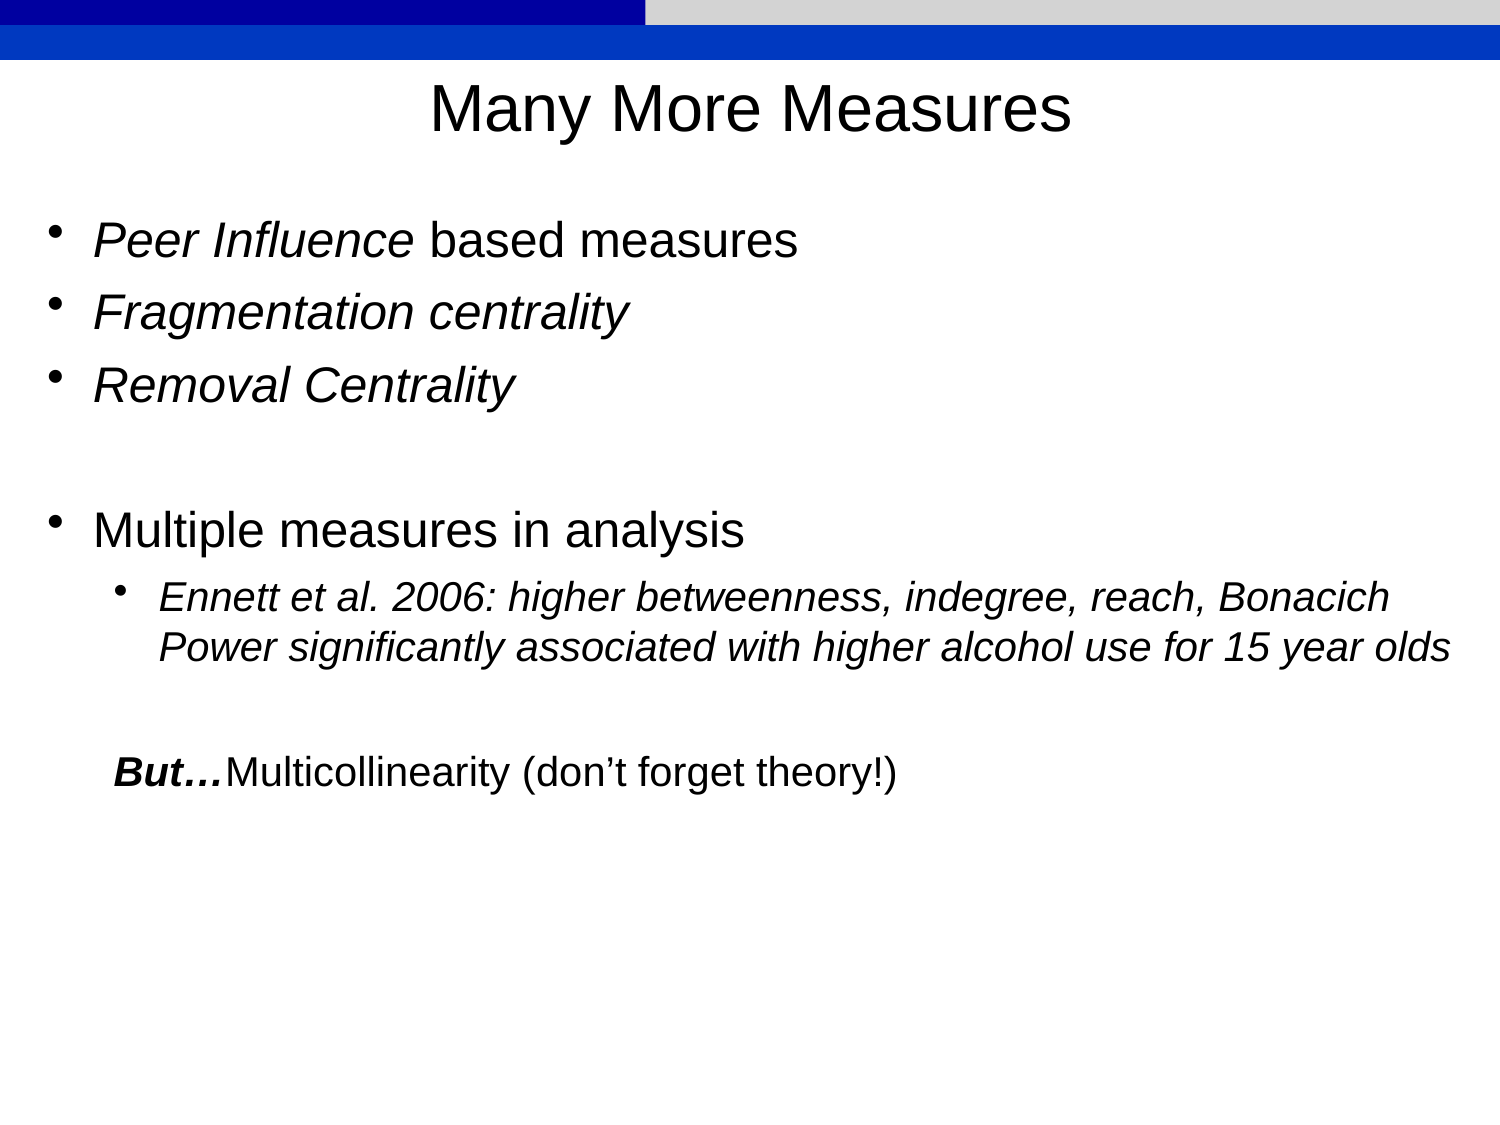

Many More Measures
Peer Influence based measures
Fragmentation centrality
Removal Centrality

Multiple measures in analysis
Ennett et al. 2006: higher betweenness, indegree, reach, Bonacich Power significantly associated with higher alcohol use for 15 year olds

But…Multicollinearity (don’t forget theory!)